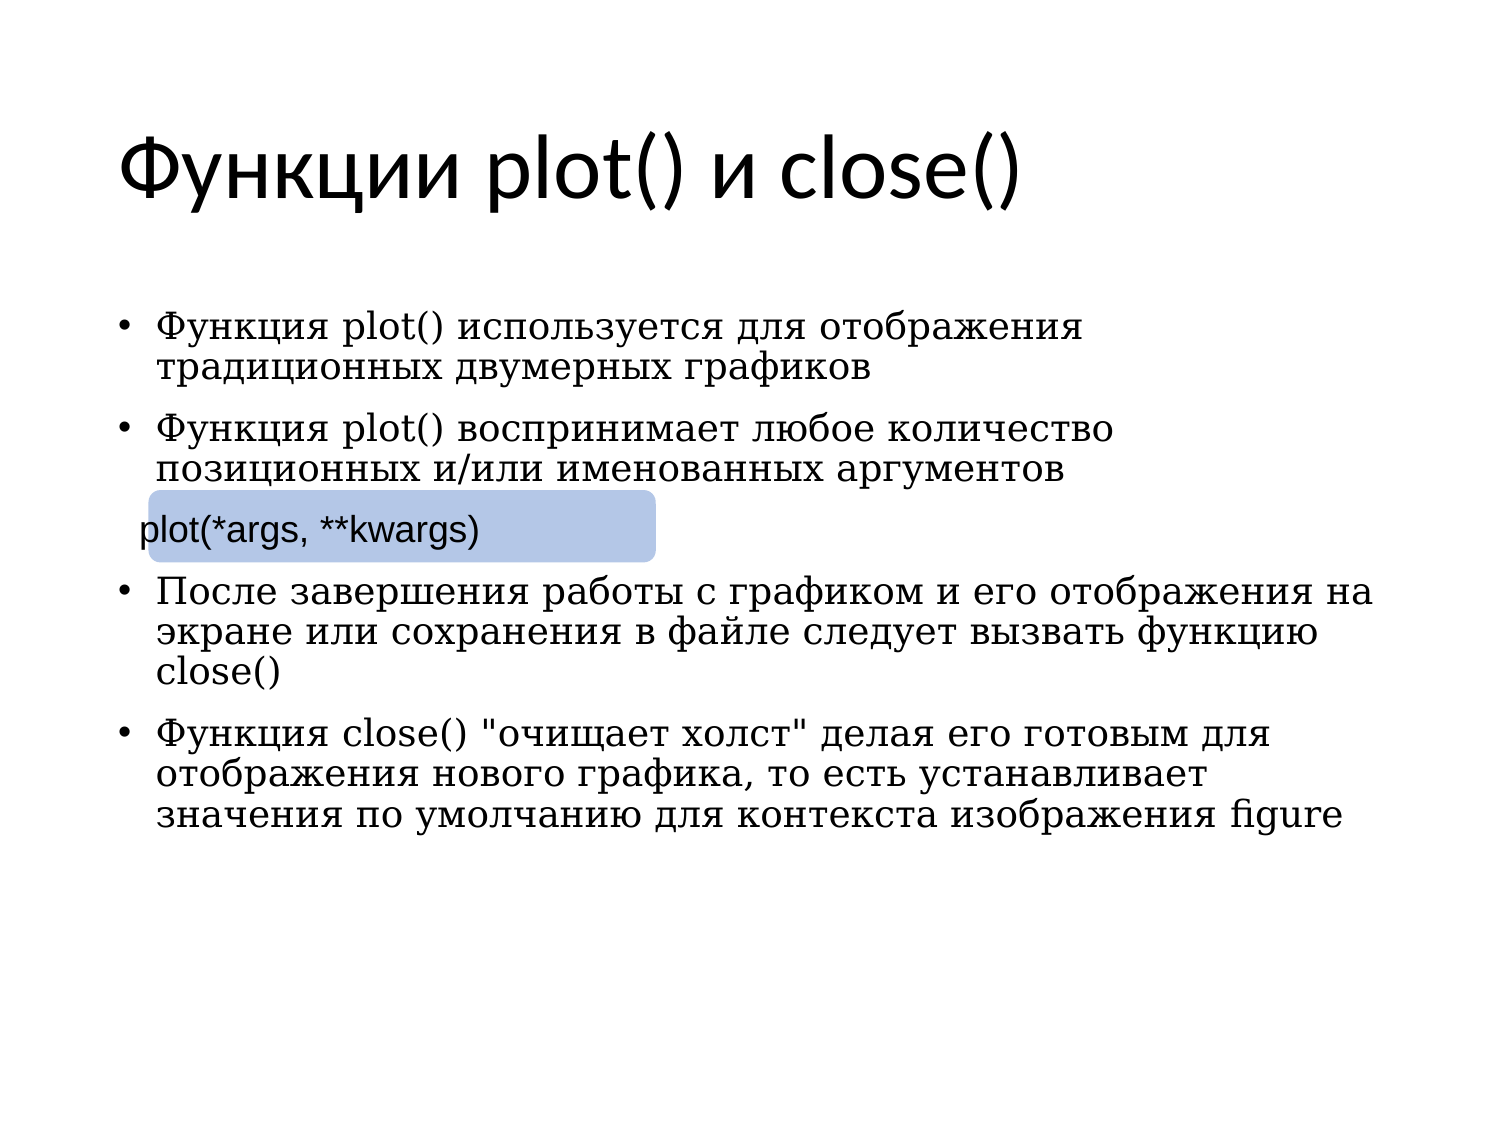

# Функции plot() и close()
Функция plot() используется для отображения традиционных двумерных графиков
Функция plot() воспринимает любое количество позиционных и/или именованных аргументов
  plot(*args, **kwargs)
После завершения работы с графиком и его отображения на экране или сохранения в файле следует вызвать функцию close()
Функция close() "очищает холст" делая его готовым для отображения нового графика, то есть устанавливает значения по умолчанию для контекста изображения figure